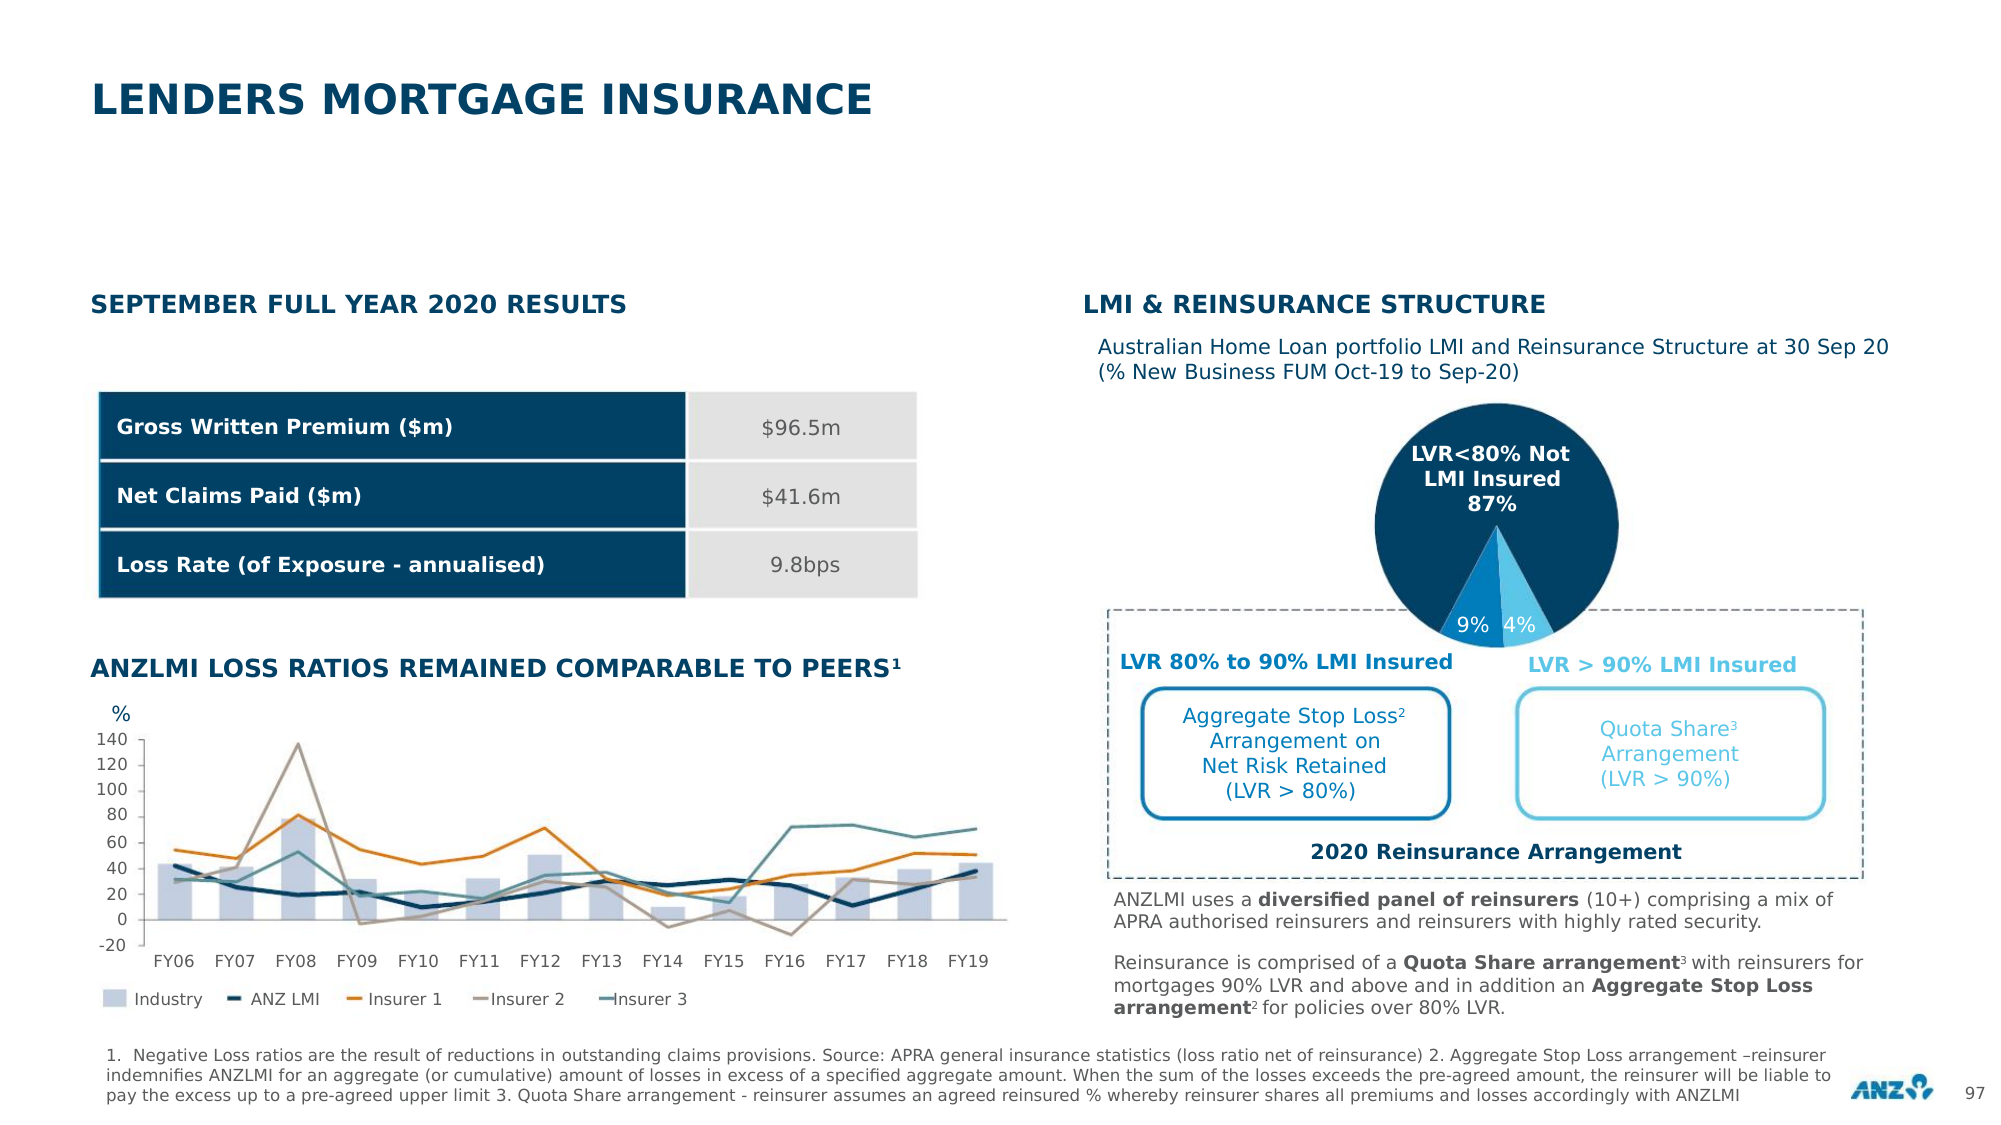

LENDERS MORTGAGE INSURANCE
SEPTEMBER FULL YEAR 2020 RESULTS
LMI & REINSURANCE STRUCTURE
Australian Home Loan portfolio LMI and Reinsurance Structure at 30 Sep 20
(% New Business FUM Oct-19 to Sep-20)
Gross Written Premium ($m)
Net Claims Paid ($m)
$96.5m
$41.6m
9.8bps
LVR<80% Not
LMI Insured
87%
Loss Rate (of Exposure - annualised)
9% 4%
LVR 80% to 90% LMI Insured
LVR > 90% LMI Insured
ANZLMI LOSS RATIOS REMAINED COMPARABLE TO PEERS1
%
140
120
100
80
Aggregate Stop Loss2
Arrangement on
Net Risk Retained
(LVR > 80%)
Quota Share3
Arrangement
(LVR > 90%)
60
2020 Reinsurance Arrangement
40
20
ANZLMI uses a diversified panel of reinsurers (10+) comprising a mix of
APRA authorised reinsurers and reinsurers with highly rated security.
0
-20
FY06 FY07 FY08 FY09 FY10 FY11 FY12 FY13 FY14 FY15 FY16 FY17 FY18 FY19
Industry ANZ LMI Insurer 1 Insurer 2 Insurer 3
Reinsurance is comprised of a Quota Share arrangement3 with reinsurers for
mortgages 90% LVR and above and in addition an Aggregate Stop Loss
arrangement2 for policies over 80% LVR.
1. Negative Loss ratios are the result of reductions in outstanding claims provisions. Source: APRA general insurance statistics (loss ratio net of reinsurance) 2. Aggregate Stop Loss arrangement –reinsurer
indemnifies ANZLMI for an aggregate (or cumulative) amount of losses in excess of a specified aggregate amount. When the sum of the losses exceeds the pre-agreed amount, the reinsurer will be liable to
pay the excess up to a pre-agreed upper limit 3. Quota Share arrangement - reinsurer assumes an agreed reinsured % whereby reinsurer shares all premiums and losses accordingly with ANZLMI
97